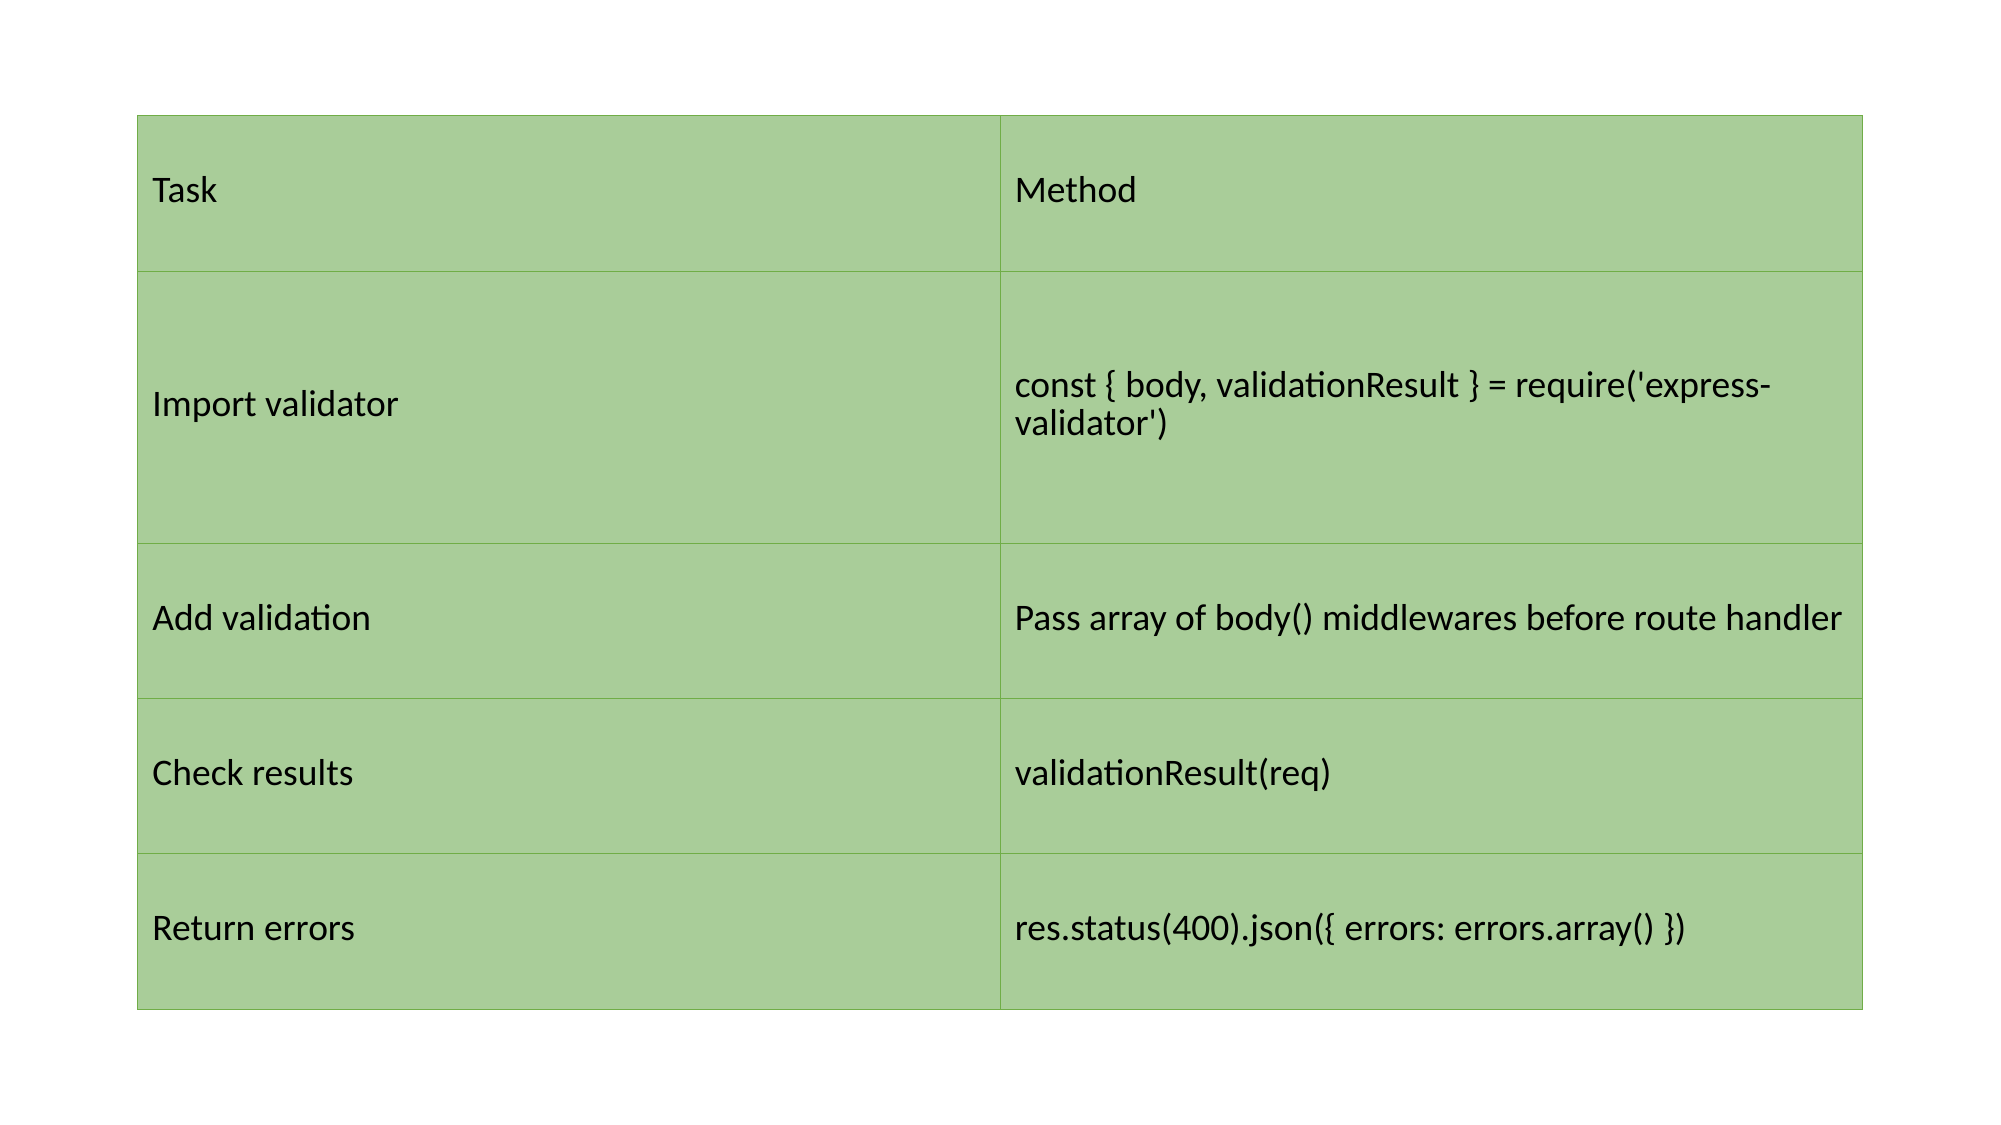

| Task | Method |
| --- | --- |
| Import validator | const { body, validationResult } = require('express-validator') |
| Add validation | Pass array of body() middlewares before route handler |
| Check results | validationResult(req) |
| Return errors | res.status(400).json({ errors: errors.array() }) |